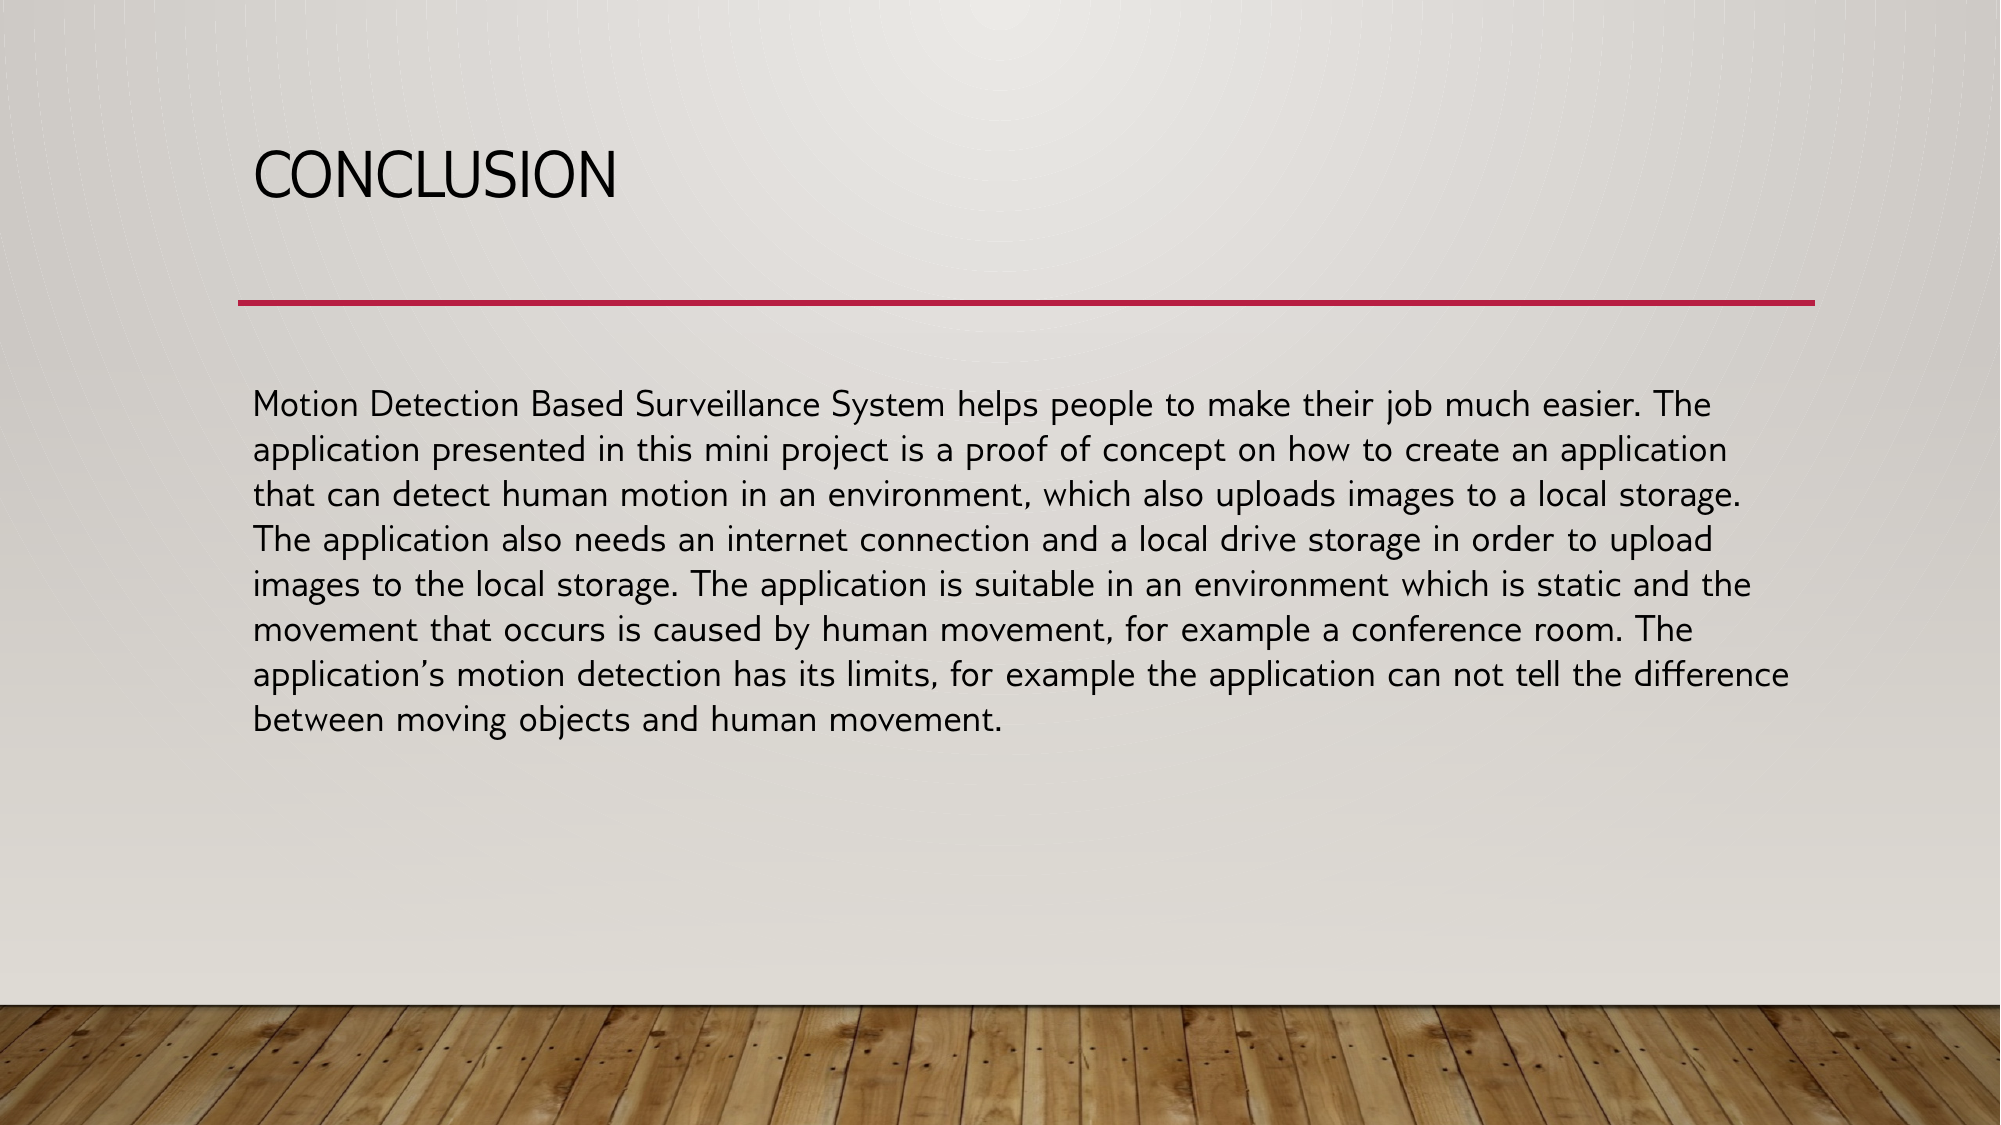

# conclusion
Motion Detection Based Surveillance System helps people to make their job much easier. The application presented in this mini project is a proof of concept on how to create an application that can detect human motion in an environment, which also uploads images to a local storage. The application also needs an internet connection and a local drive storage in order to upload images to the local storage. The application is suitable in an environment which is static and the movement that occurs is caused by human movement, for example a conference room. The application’s motion detection has its limits, for example the application can not tell the difference between moving objects and human movement.